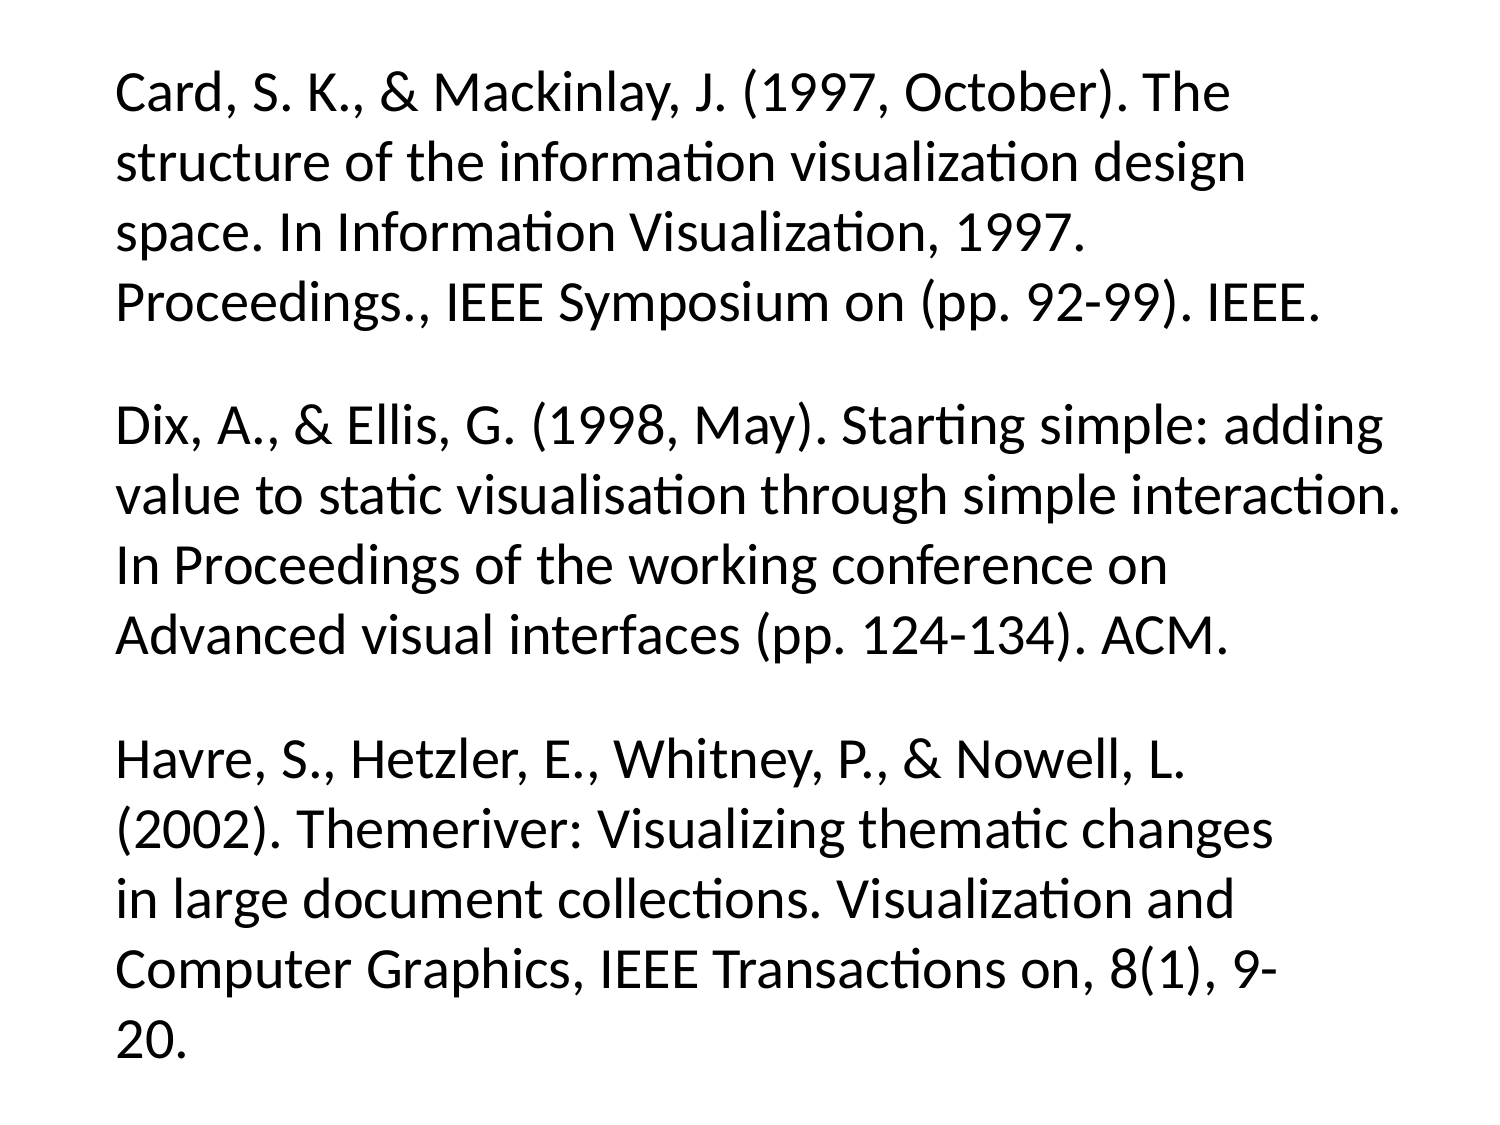

Card, S. K., & Mackinlay, J. (1997, October). The structure of the information visualization design space. In Information Visualization, 1997. Proceedings., IEEE Symposium on (pp. 92-99). IEEE.
Dix, A., & Ellis, G. (1998, May). Starting simple: adding value to static visualisation through simple interaction. In Proceedings of the working conference on Advanced visual interfaces (pp. 124-134). ACM.
Havre, S., Hetzler, E., Whitney, P., & Nowell, L. (2002). Themeriver: Visualizing thematic changes in large document collections. Visualization and Computer Graphics, IEEE Transactions on, 8(1), 9-20.